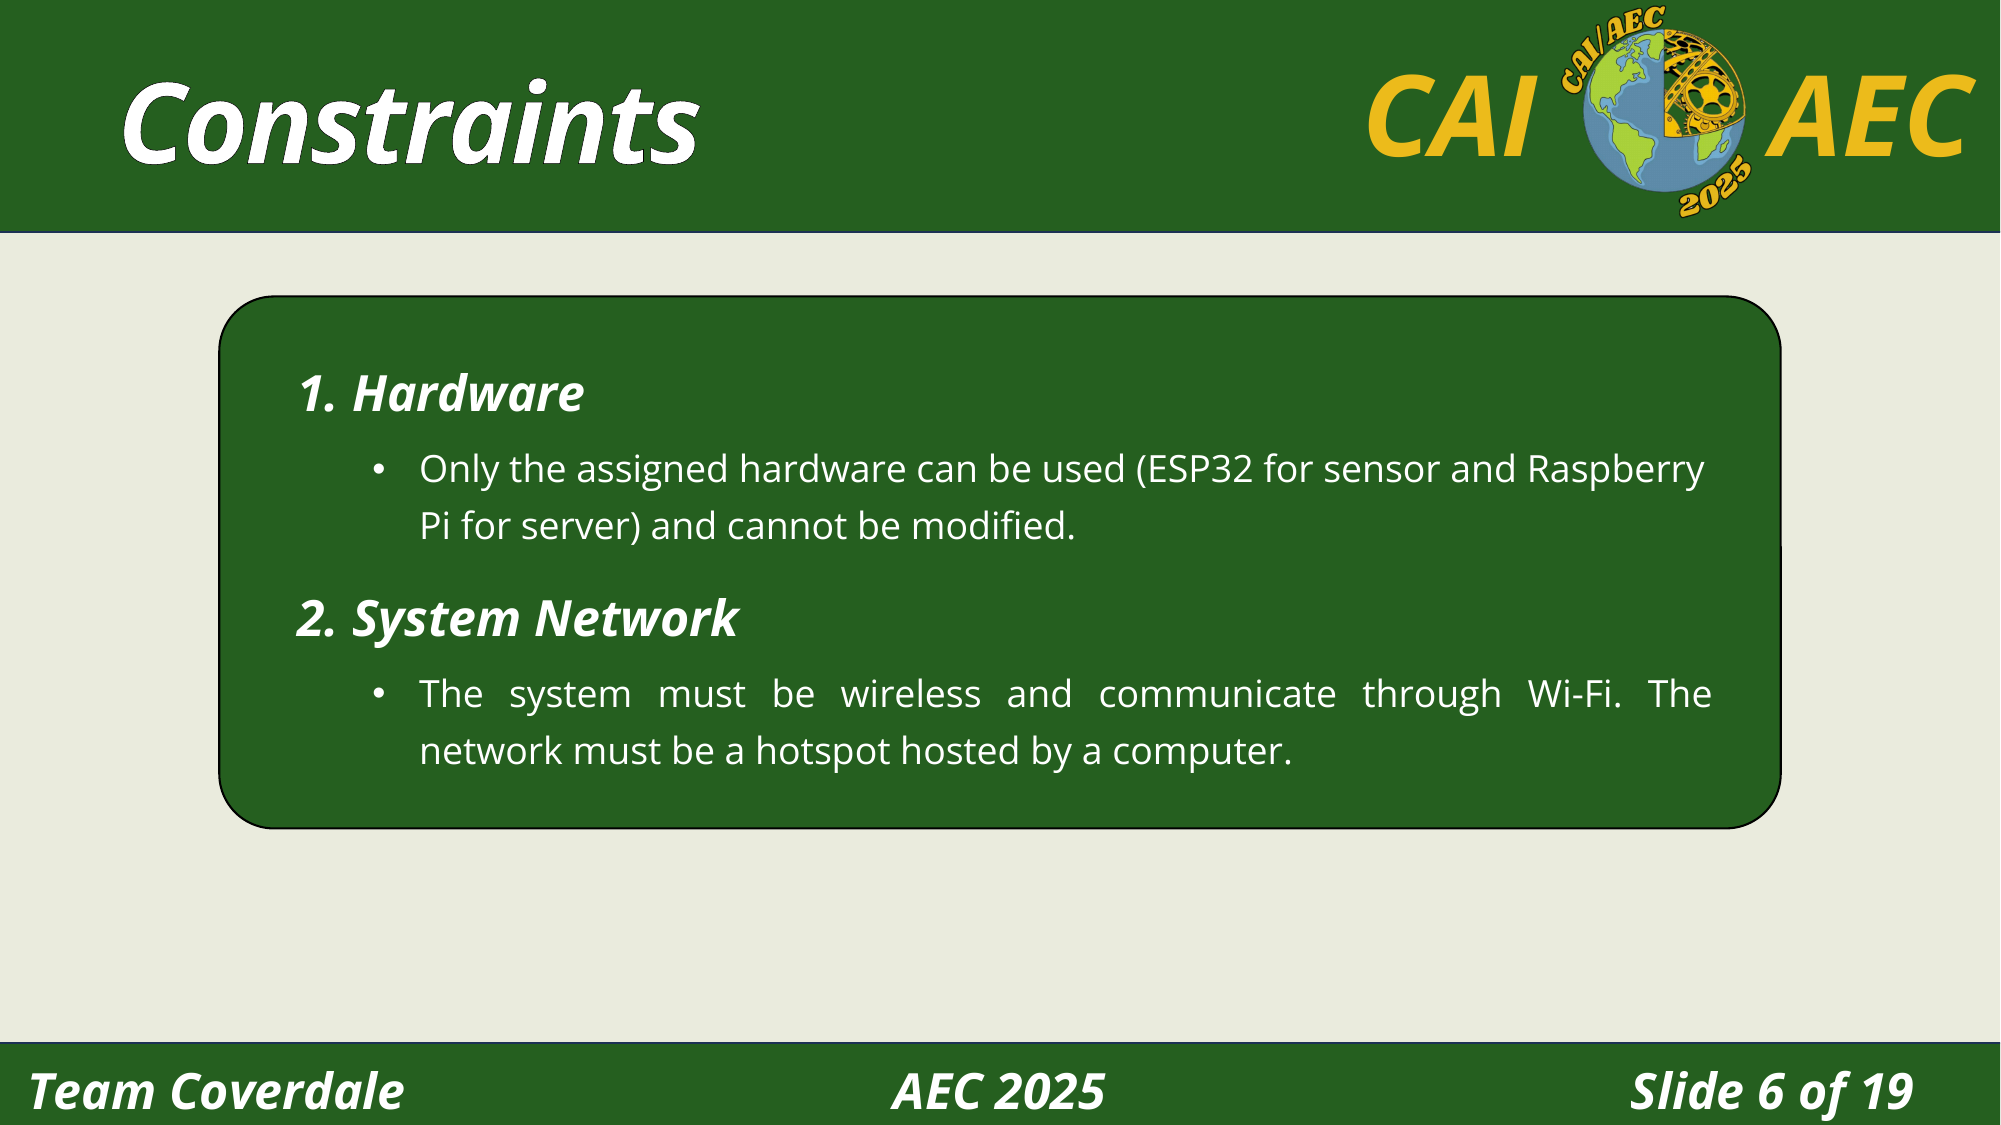

Constraints

1. Hardware
Only the assigned hardware can be used (ESP32 for sensor and Raspberry Pi for server) and cannot be modified.
2. System Network
The system must be wireless and communicate through Wi-Fi. The network must be a hotspot hosted by a computer.